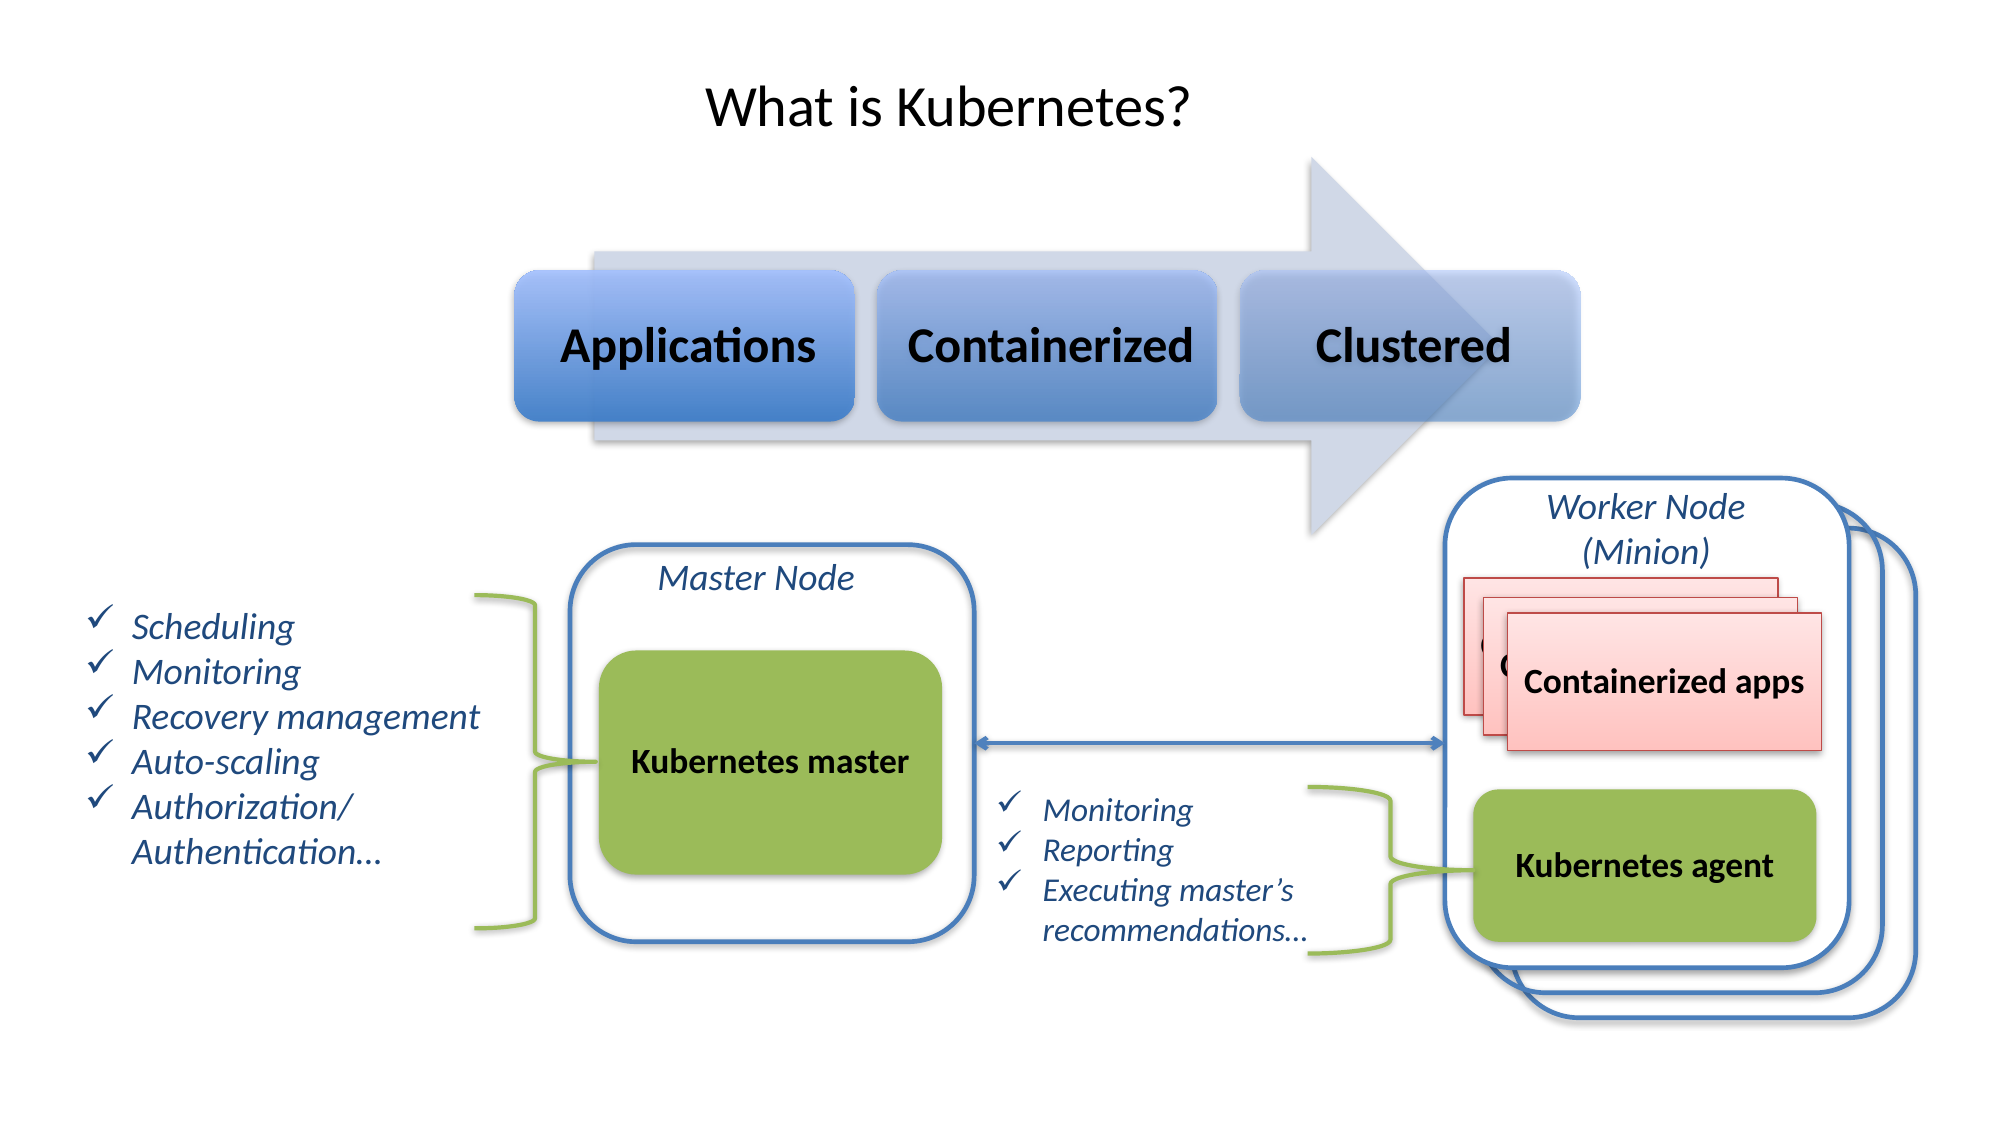

# What is Kubernetes?
Applications
Containerized
Clustered
Worker Node
(Minion)

Master Node
Containerized apps

Scheduling
Monitoring
Recovery management
Auto-scaling
Authorization/Authentication…
Containerized apps
Containerized apps

Kubernetes master
Monitoring
Reporting
Executing master’s recommendations…

Kubernetes agent